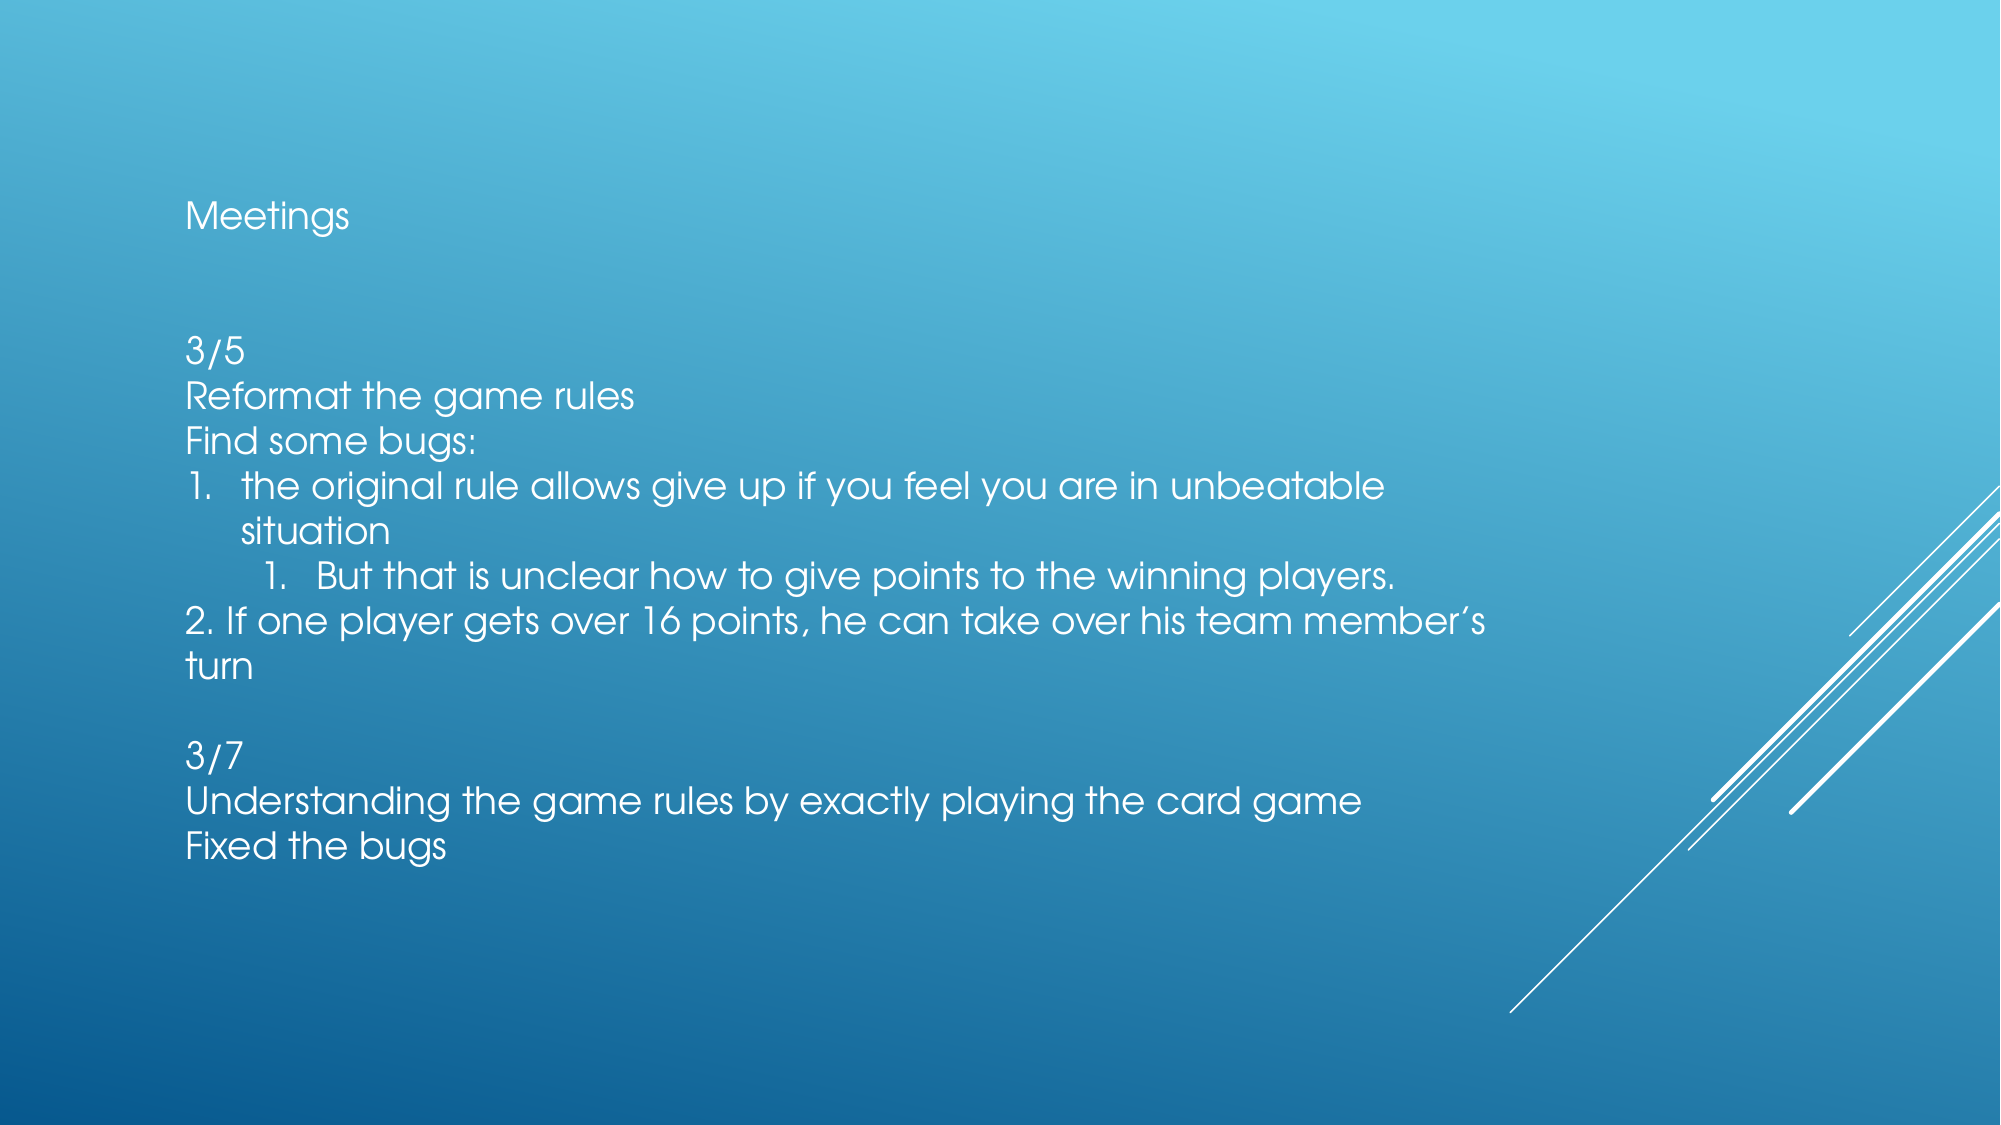

Meetings

3/5
Reformat the game rules
Find some bugs:
the original rule allows give up if you feel you are in unbeatable situation
But that is unclear how to give points to the winning players.
2. If one player gets over 16 points, he can take over his team member’s turn

3/7
Understanding the game rules by exactly playing the card game
Fixed the bugs